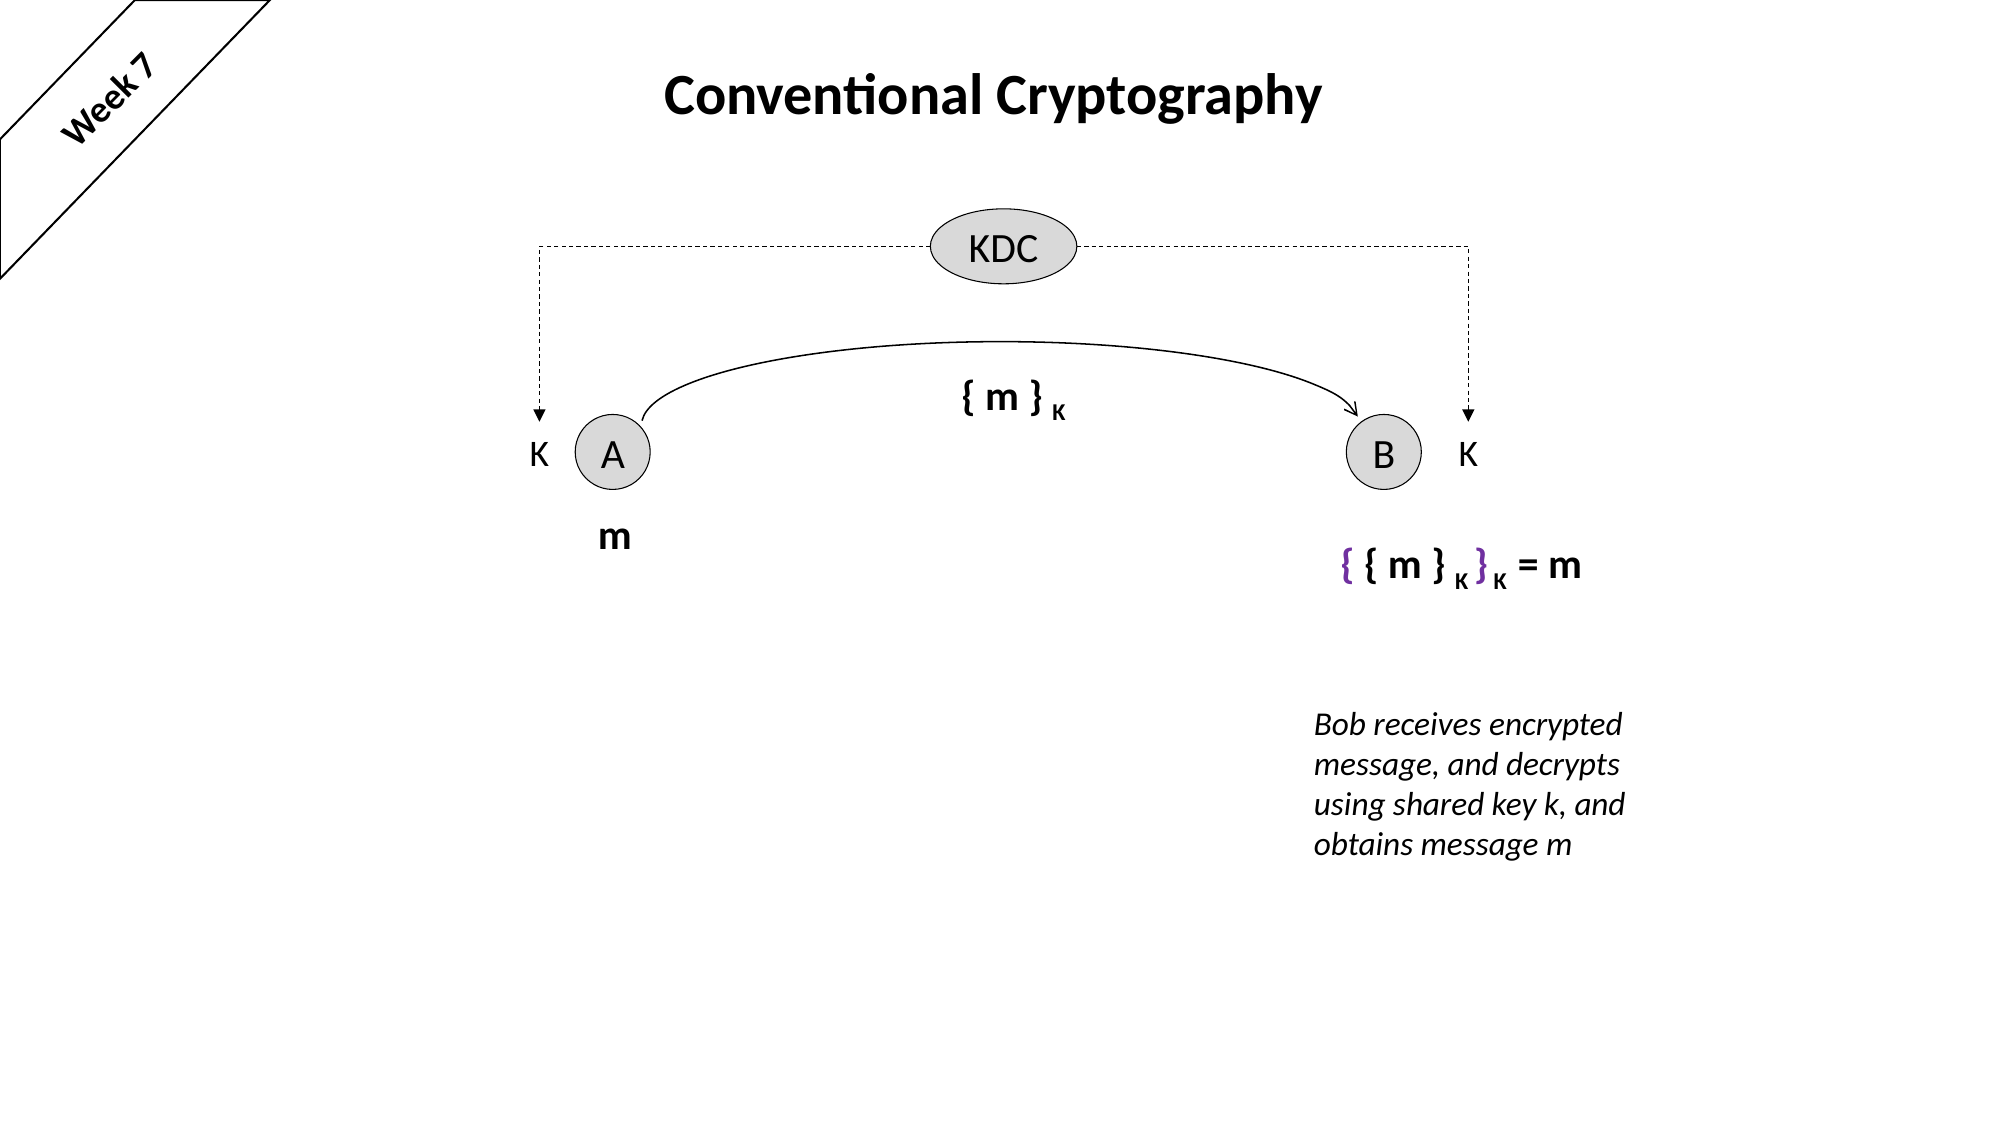

# Conventional Cryptography
Week 7
KDC

{ m } K
A
B
K
K
m
{ { m } K } K  = m
Bob receives encrypted message, and decrypts
using shared key k, and
obtains message m